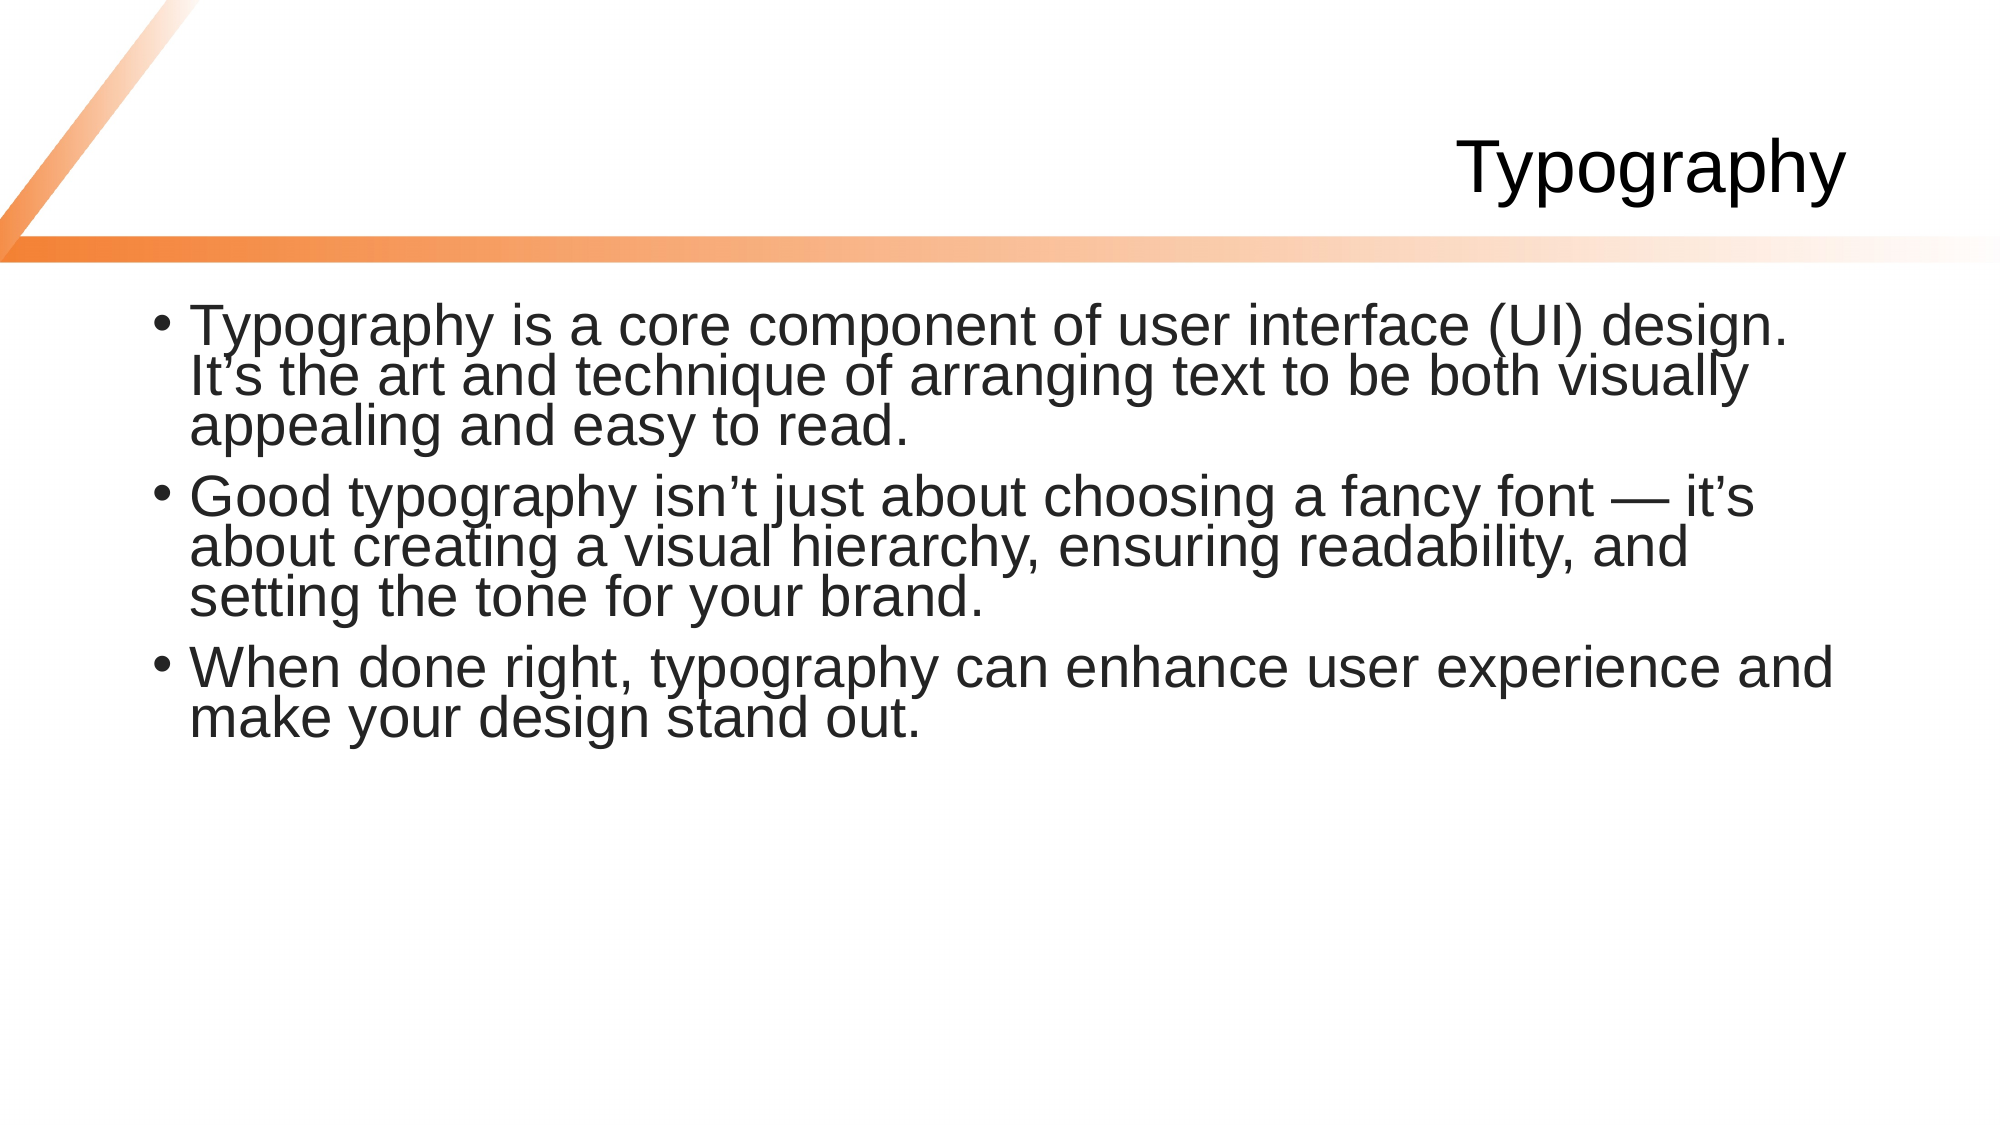

# Typography
Typography is a core component of user interface (UI) design. It’s the art and technique of arranging text to be both visually appealing and easy to read.
Good typography isn’t just about choosing a fancy font — it’s about creating a visual hierarchy, ensuring readability, and setting the tone for your brand.
When done right, typography can enhance user experience and make your design stand out.